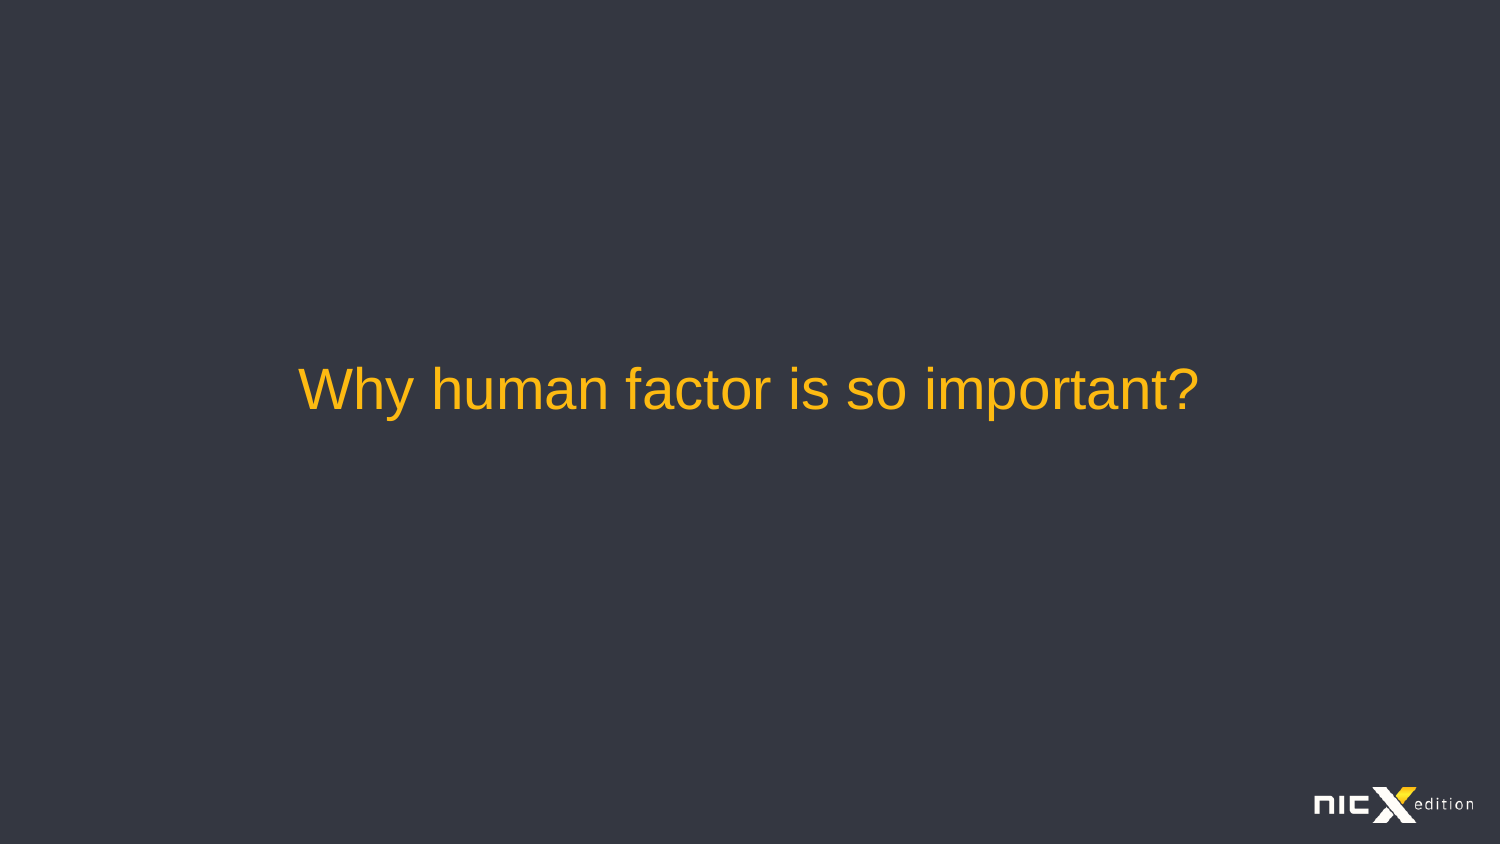

# Why human factor is so important?